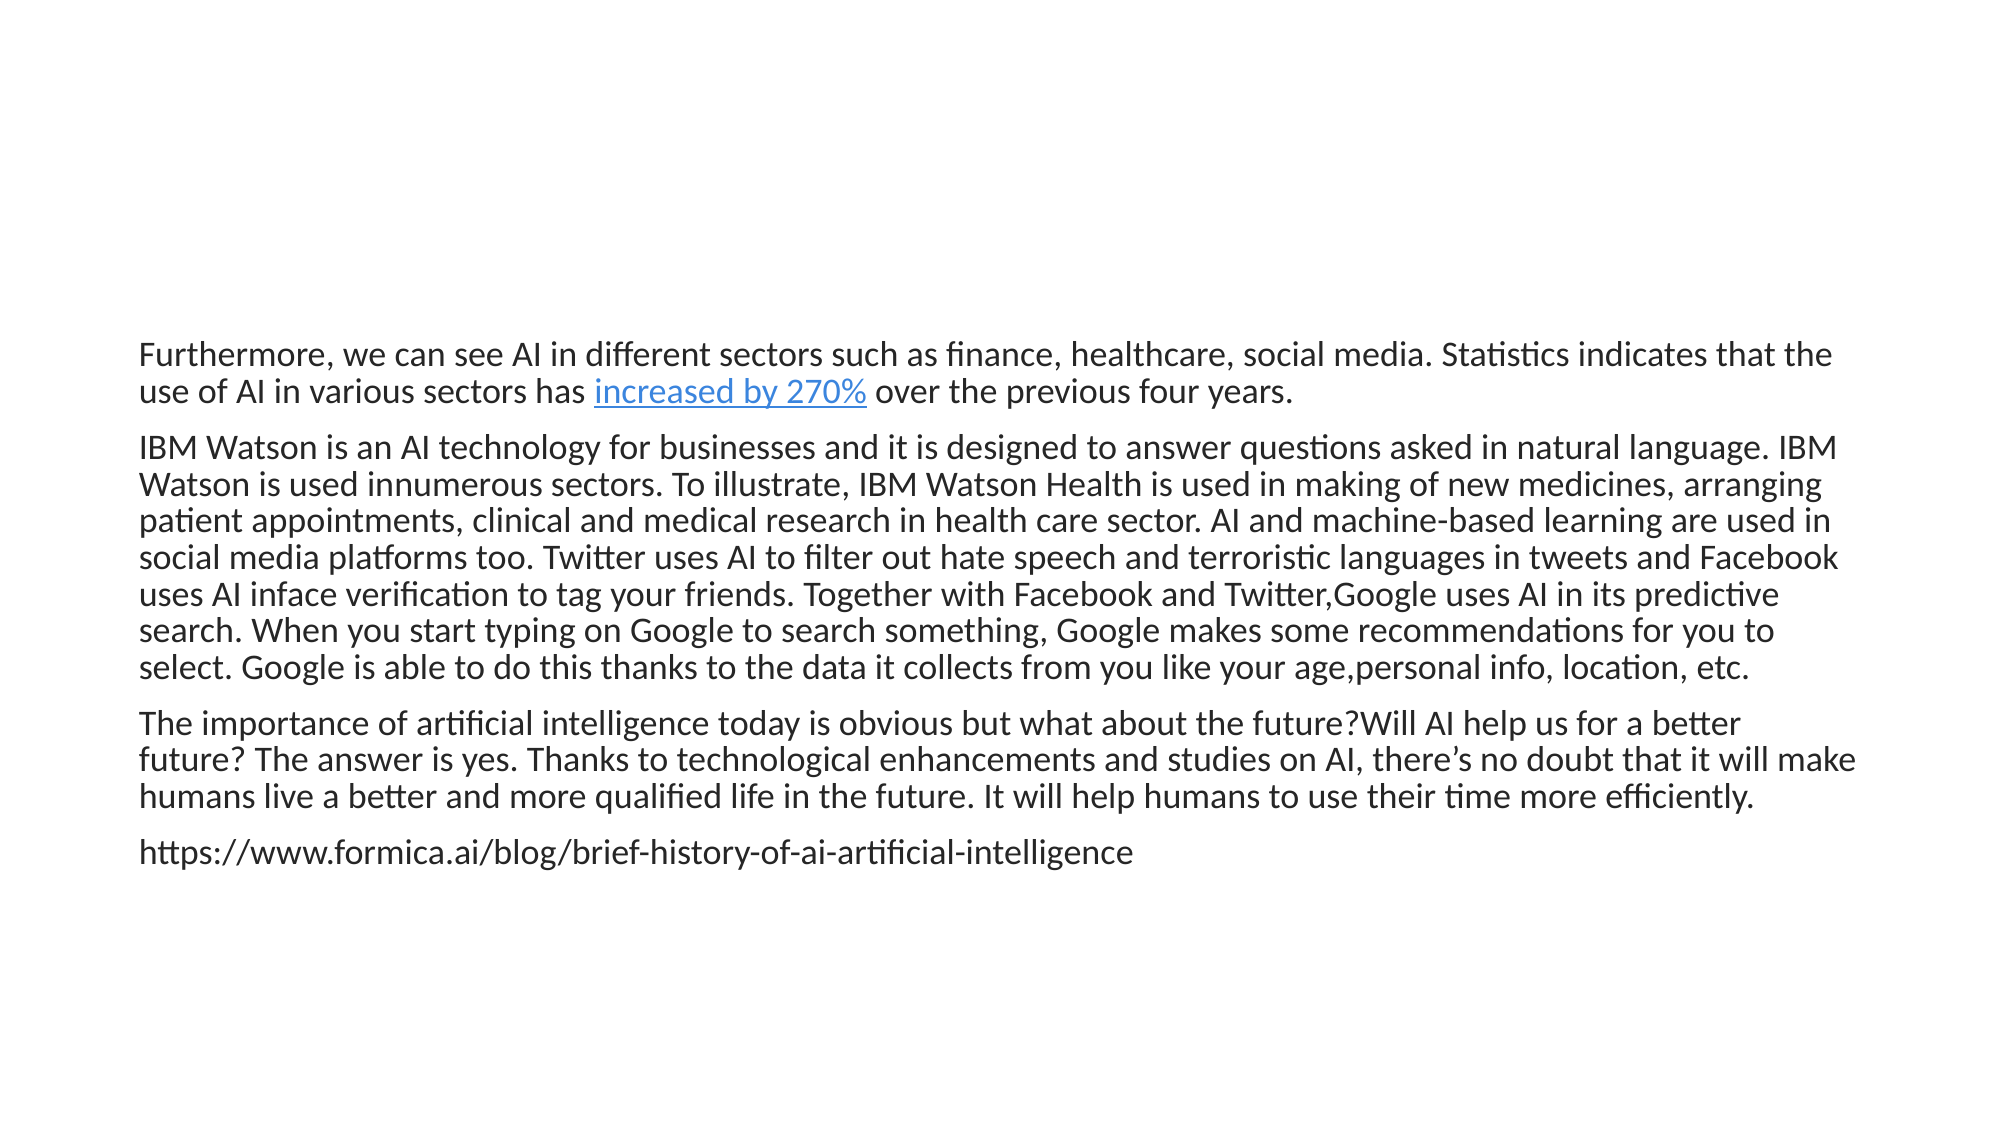

#
Furthermore, we can see AI in different sectors such as finance, healthcare, social media. Statistics indicates that the use of AI in various sectors has increased by 270% over the previous four years.
IBM Watson is an AI technology for businesses and it is designed to answer questions asked in natural language. IBM Watson is used innumerous sectors. To illustrate, IBM Watson Health is used in making of new medicines, arranging patient appointments, clinical and medical research in health care sector. AI and machine-based learning are used in social media platforms too. Twitter uses AI to filter out hate speech and terroristic languages in tweets and Facebook uses AI inface verification to tag your friends. Together with Facebook and Twitter,Google uses AI in its predictive search. When you start typing on Google to search something, Google makes some recommendations for you to select. Google is able to do this thanks to the data it collects from you like your age,personal info, location, etc.
The importance of artificial intelligence today is obvious but what about the future?Will AI help us for a better future? The answer is yes. Thanks to technological enhancements and studies on AI, there’s no doubt that it will make humans live a better and more qualified life in the future. It will help humans to use their time more efficiently.
https://www.formica.ai/blog/brief-history-of-ai-artificial-intelligence